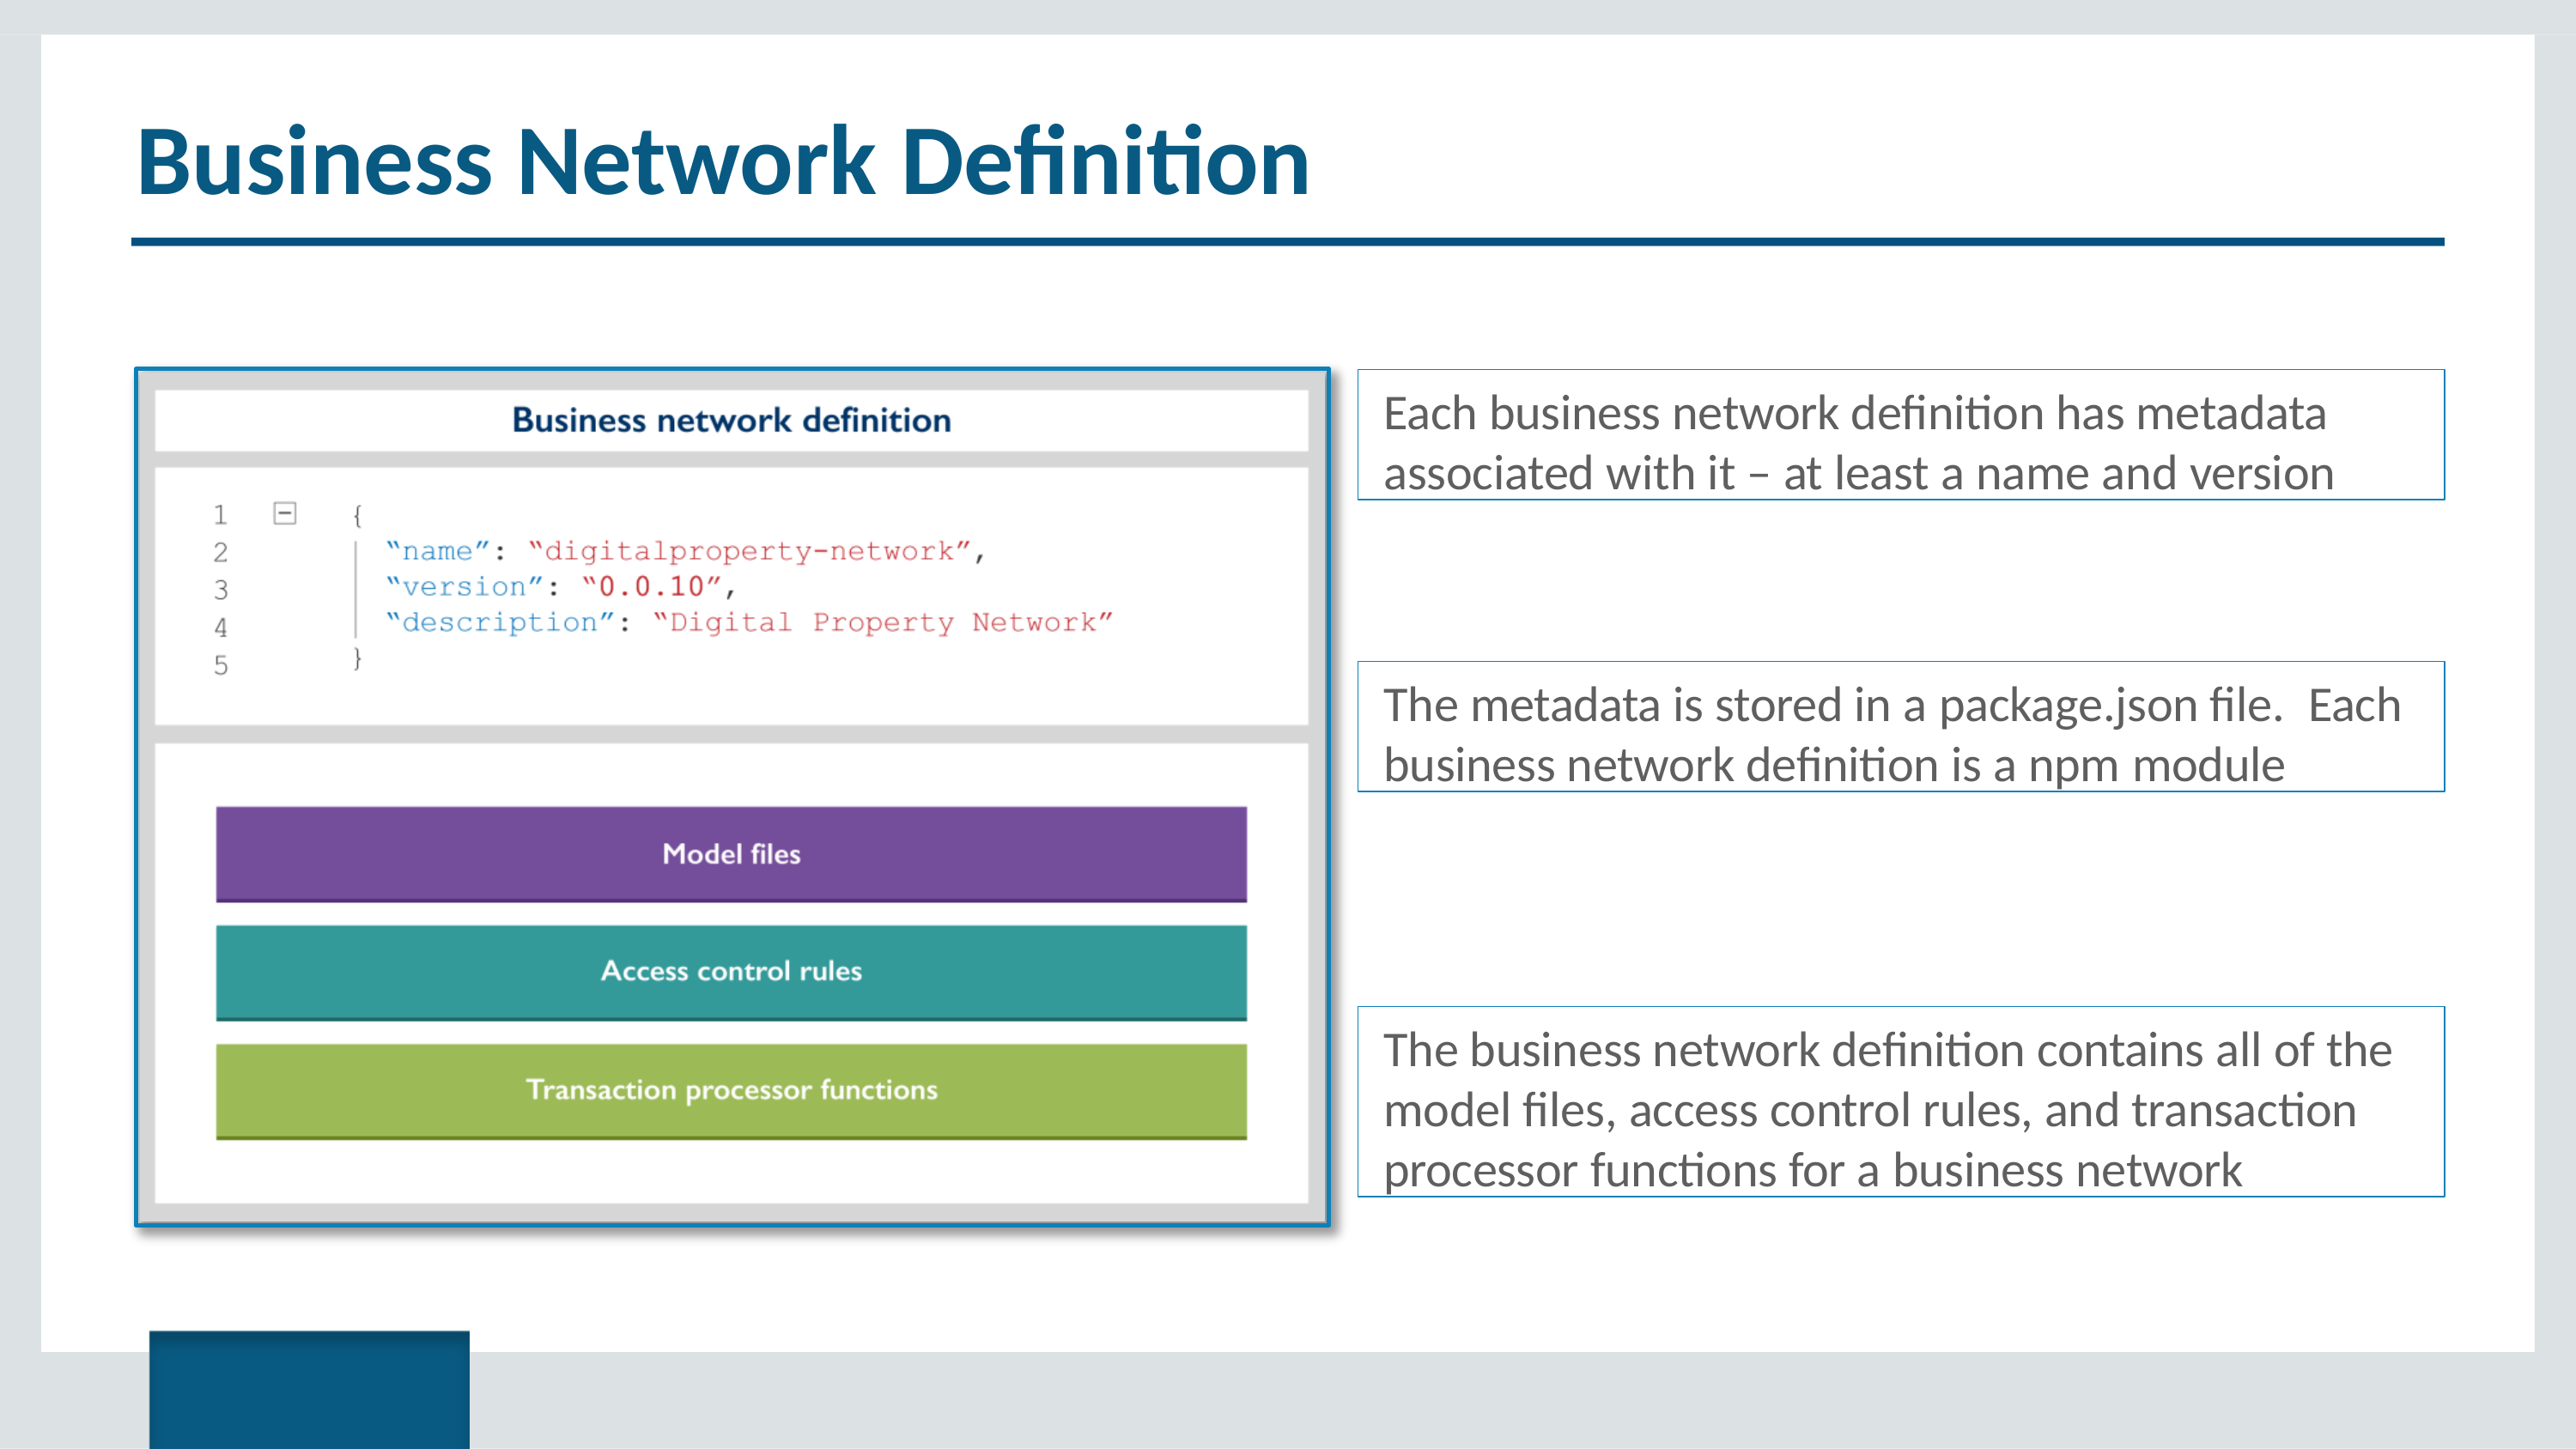

# Business Network Definition

Each business network definition has metadata  associated with it – at least a name and version

The metadata is stored in a package.json file.  Each business network definition is a npm module
The business network definition contains all of the  model files, access control rules, and transaction  processor functions for a business network